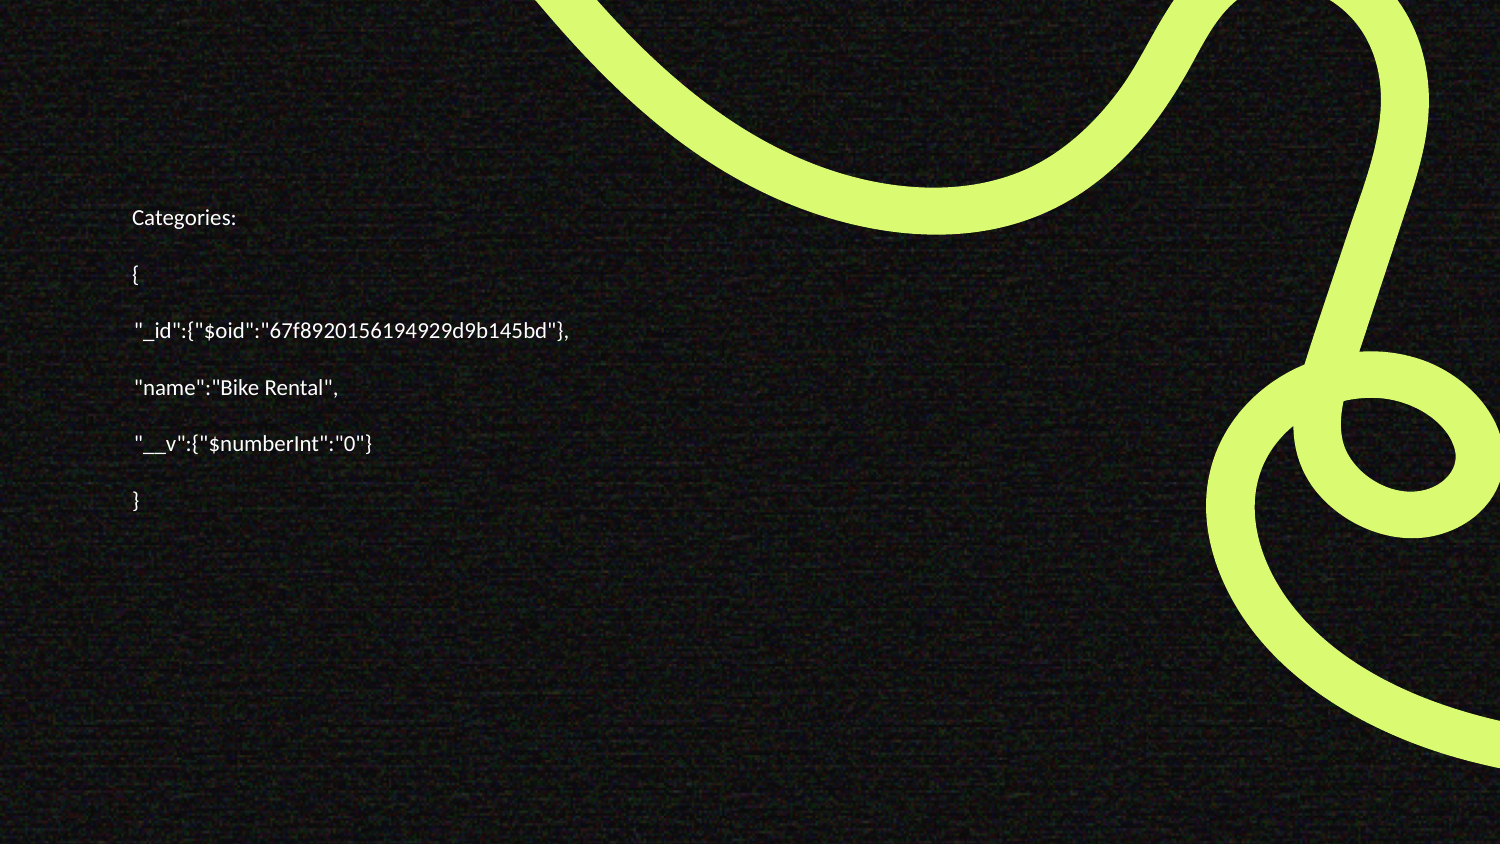

Categories:
{
"_id":{"$oid":"67f8920156194929d9b145bd"},
"name":"Bike Rental",
"__v":{"$numberInt":"0"}
}